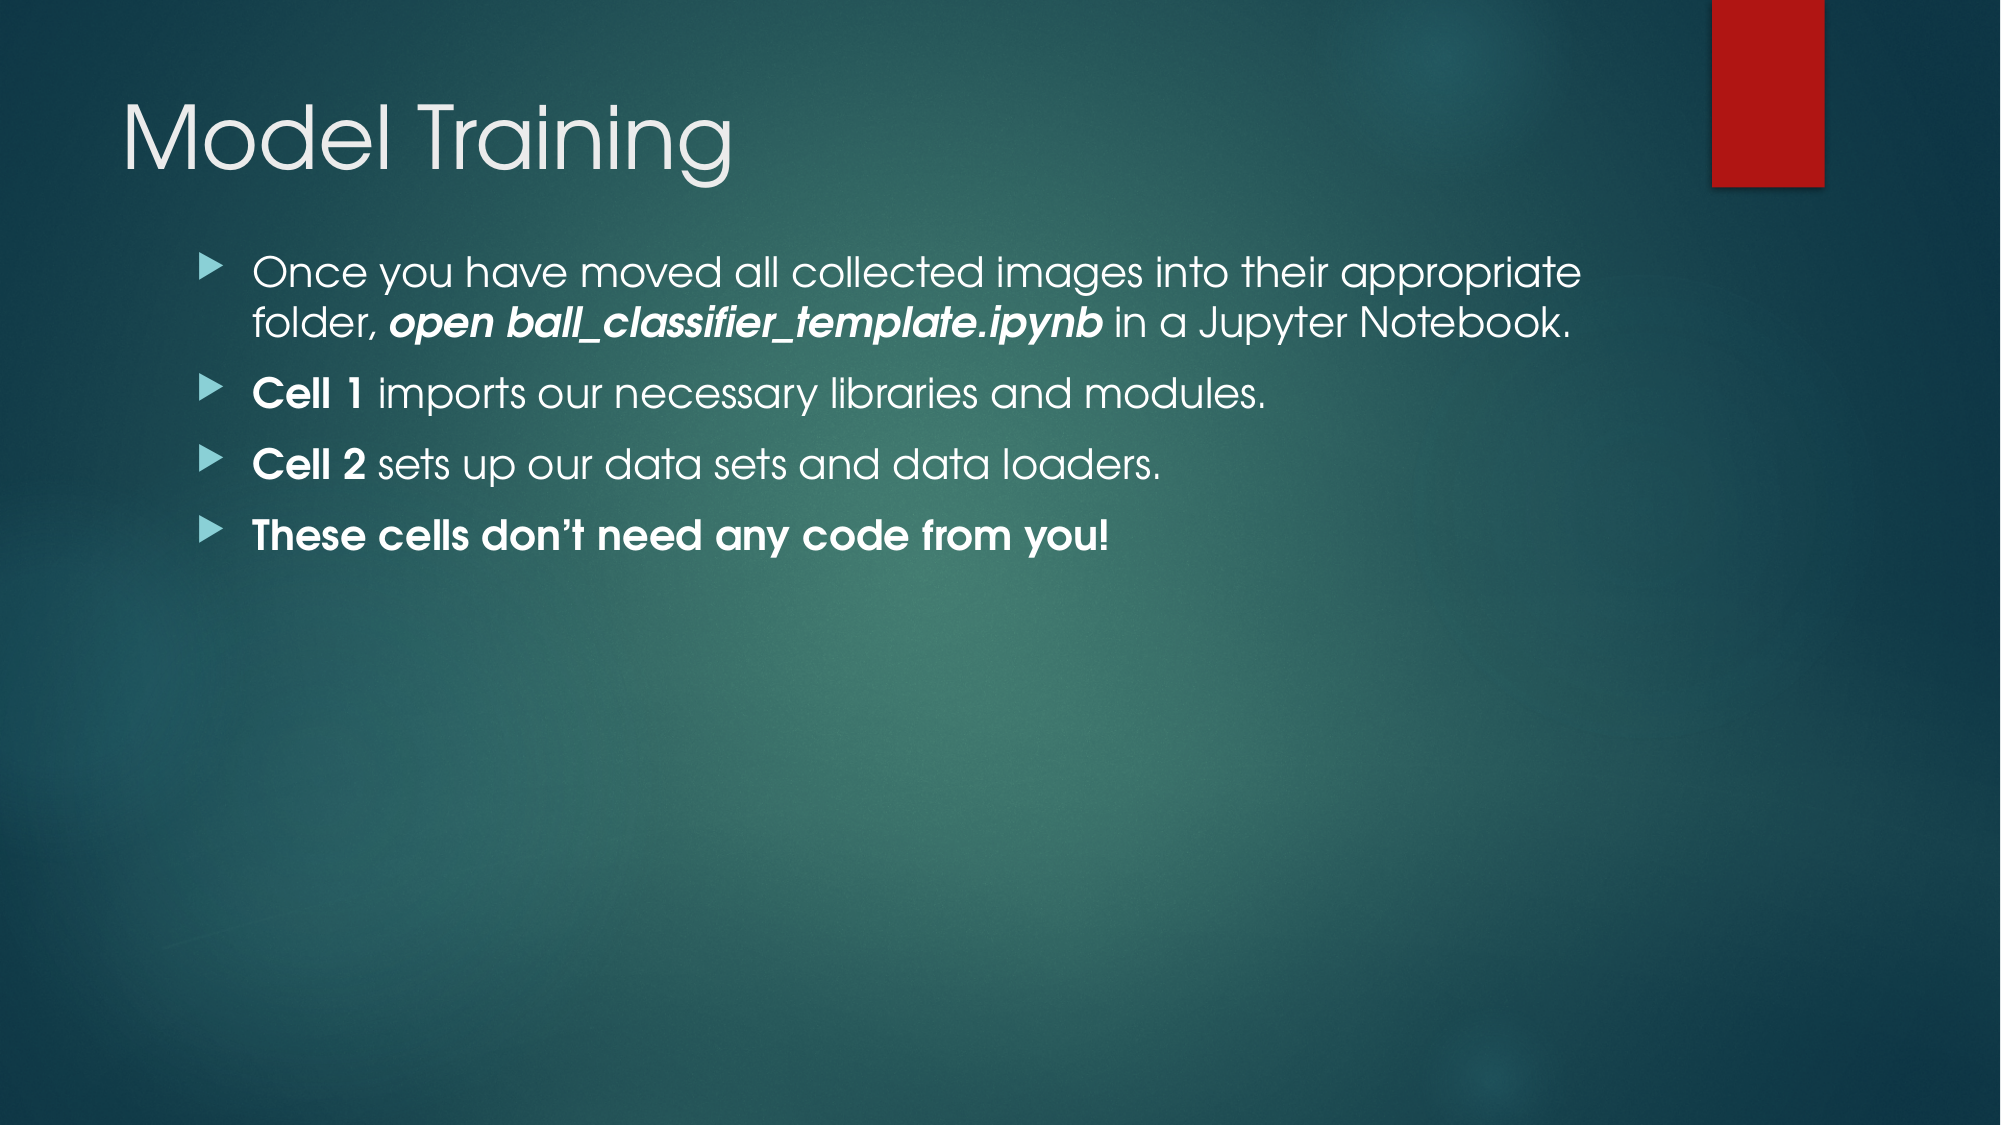

# Model Training
Once you have moved all collected images into their appropriate folder, open ball_classifier_template.ipynb in a Jupyter Notebook.
Cell 1 imports our necessary libraries and modules.
Cell 2 sets up our data sets and data loaders.
These cells don’t need any code from you!